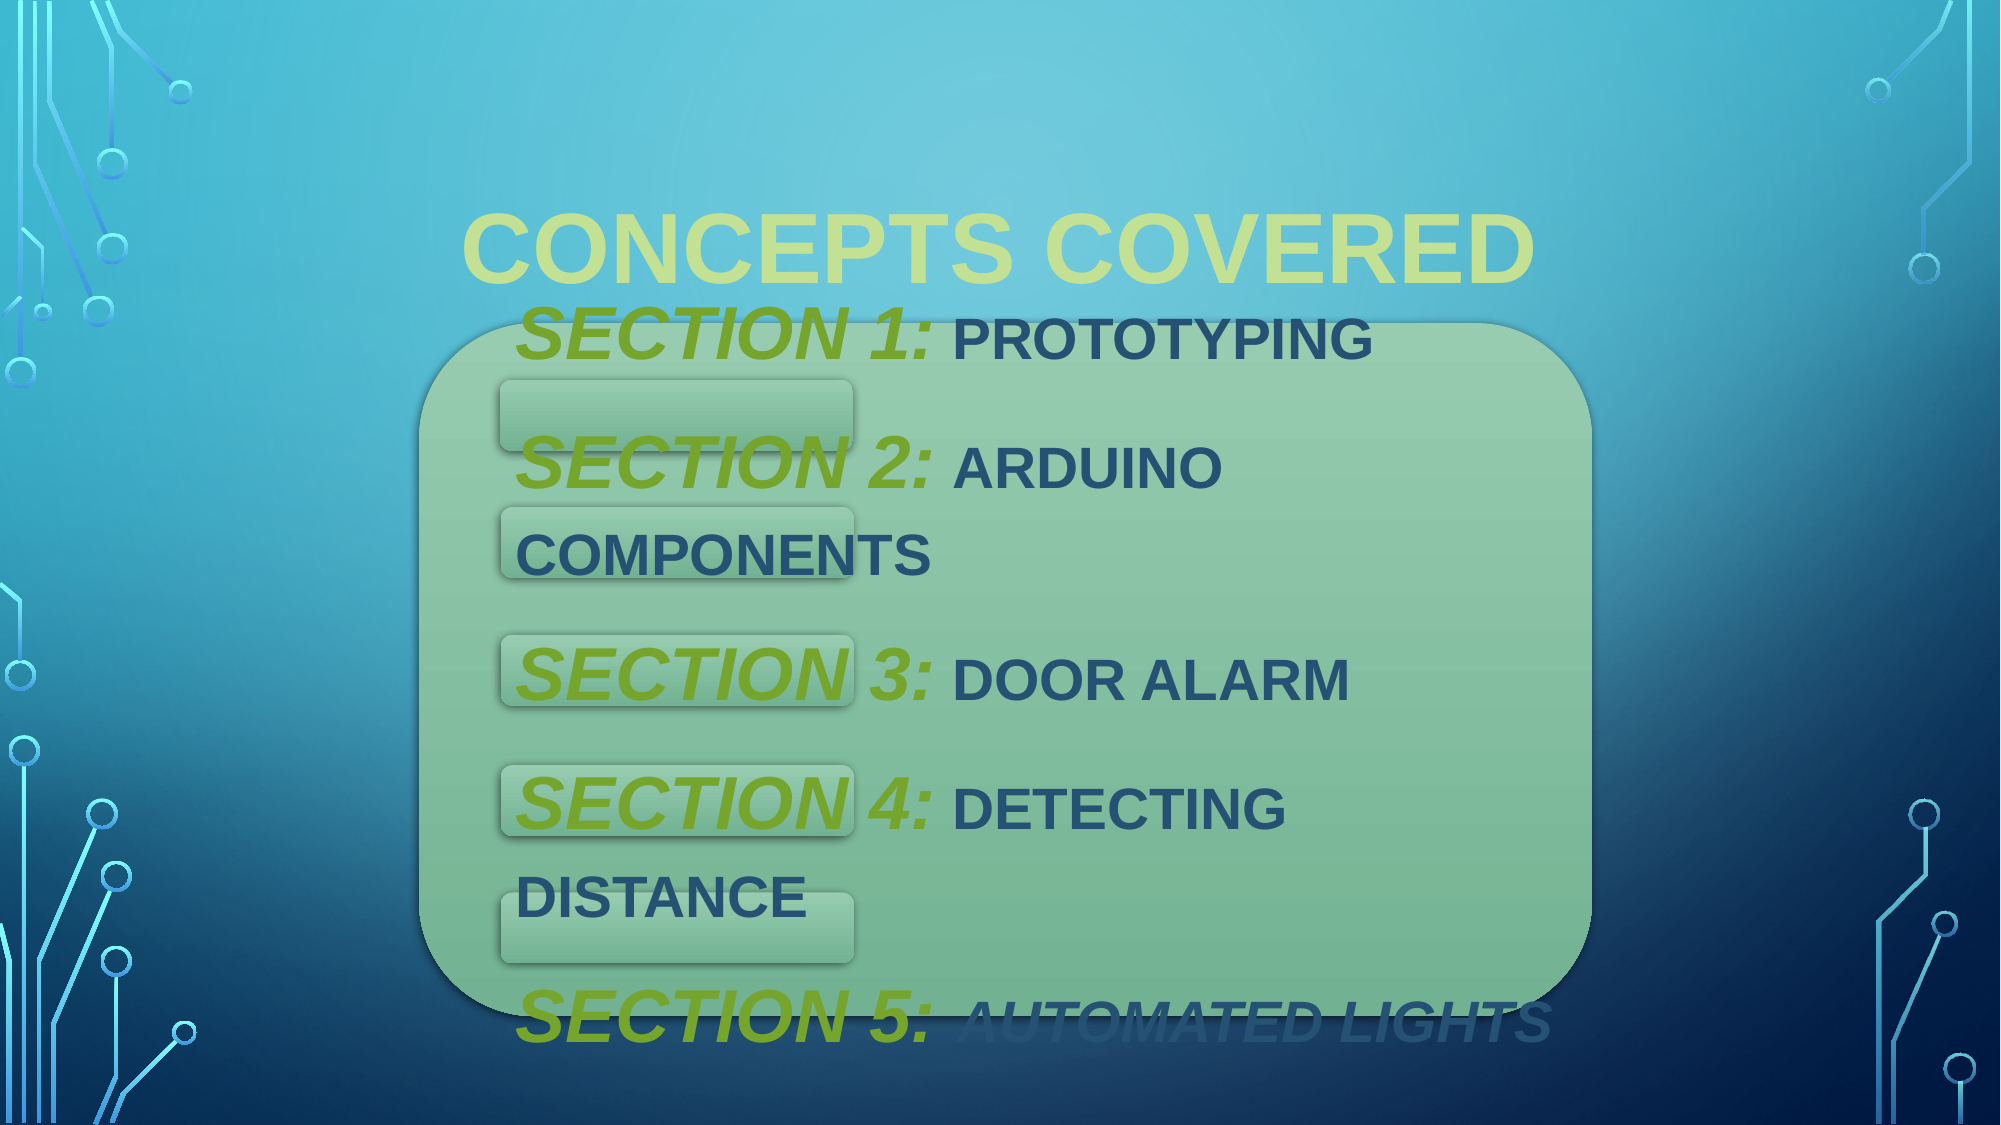

# Concepts Covered
Section 1: prototyping
Section 2: Arduino Components
Section 3: Door Alarm
Section 4: Detecting distance
Section 5: Automated Lights